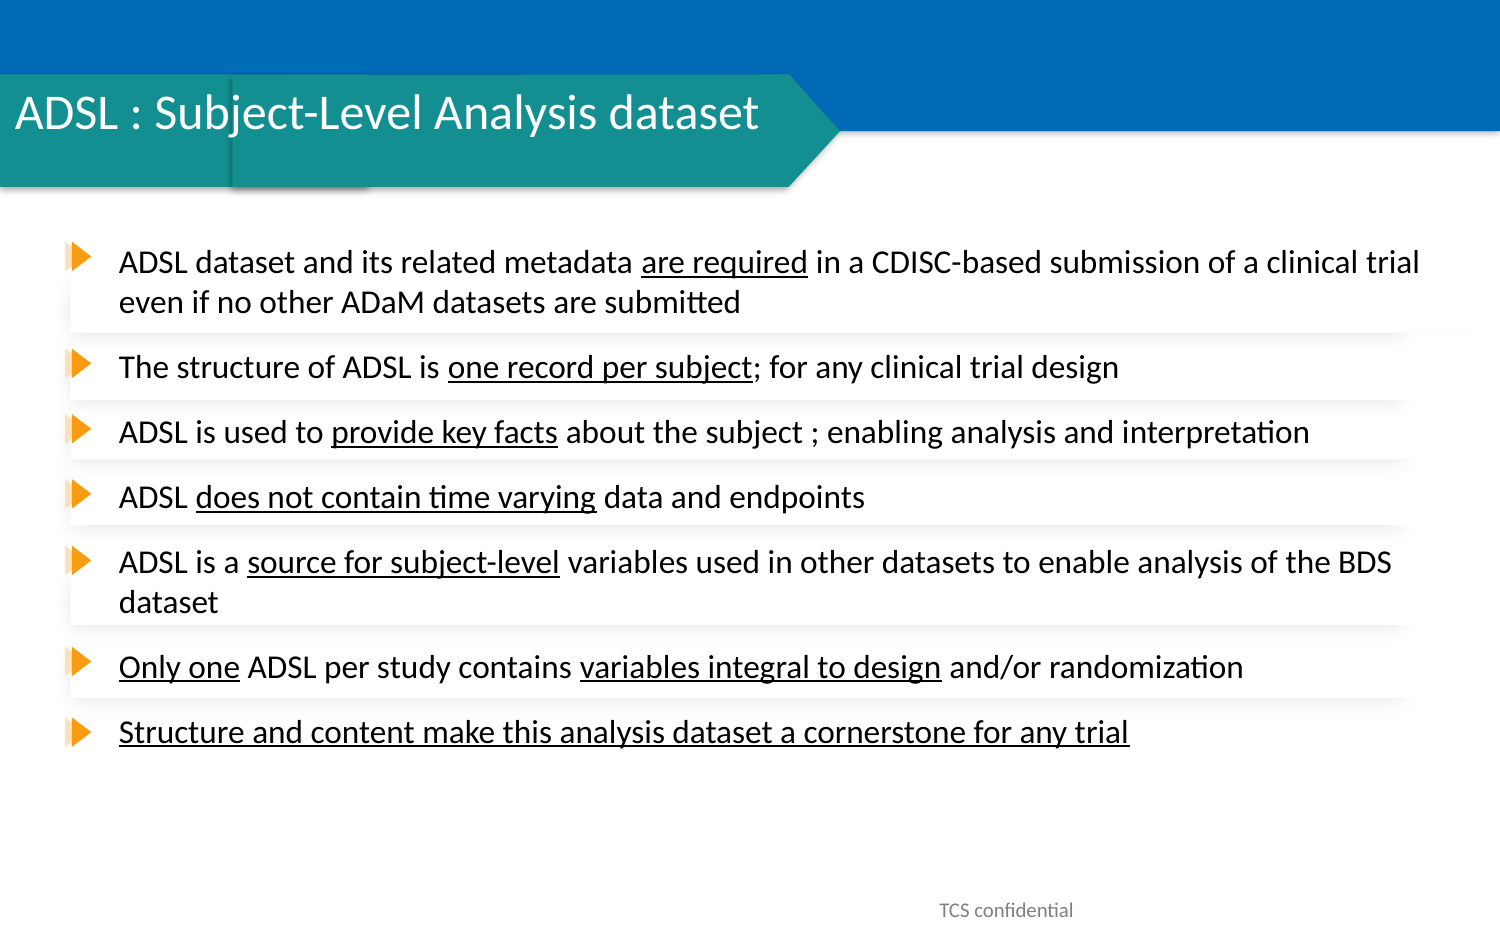

# ADSL : Subject-Level Analysis dataset
ADSL dataset and its related metadata are required in a CDISC-based submission of a clinical trial even if no other ADaM datasets are submitted
The structure of ADSL is one record per subject; for any clinical trial design
ADSL is used to provide key facts about the subject ; enabling analysis and interpretation
ADSL does not contain time varying data and endpoints
ADSL is a source for subject-level variables used in other datasets to enable analysis of the BDS dataset
Only one ADSL per study contains variables integral to design and/or randomization
Structure and content make this analysis dataset a cornerstone for any trial

TCS confidential